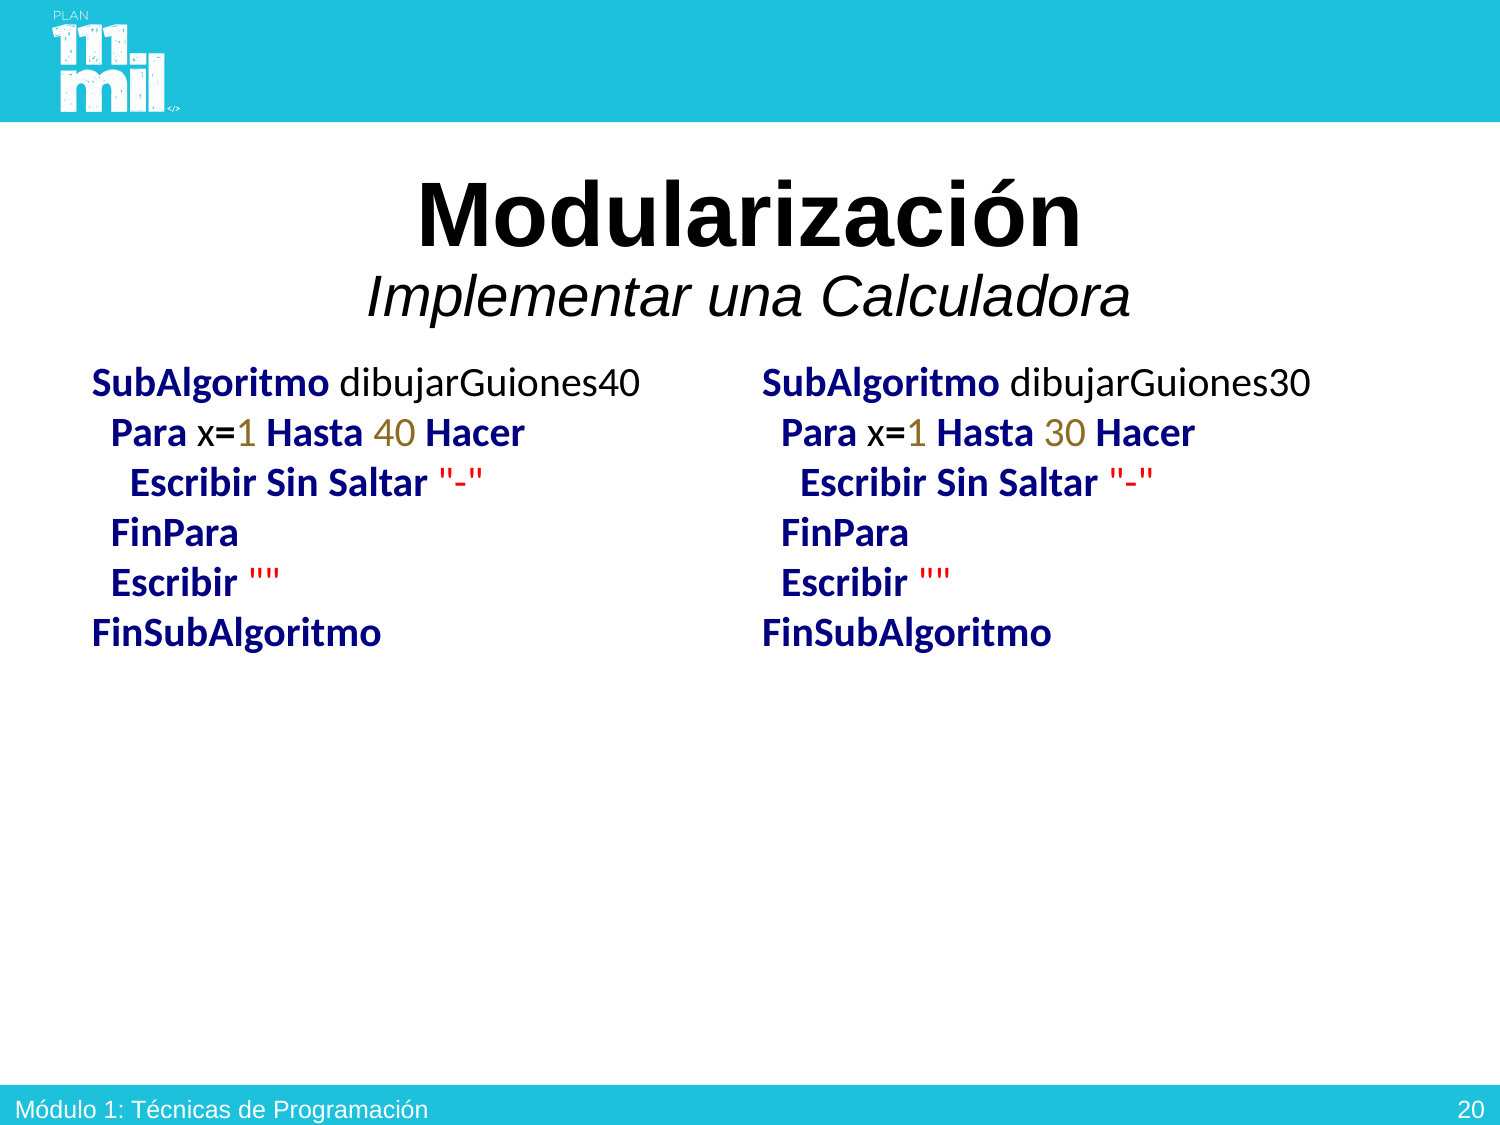

# Modularización Implementar una Calculadora
SubAlgoritmo dibujarGuiones40
  Para x=1 Hasta 40 Hacer
    Escribir Sin Saltar "-"
  FinPara
  Escribir ""
FinSubAlgoritmo
SubAlgoritmo dibujarGuiones30
  Para x=1 Hasta 30 Hacer
    Escribir Sin Saltar "-"
  FinPara
  Escribir ""
FinSubAlgoritmo
20
Módulo 1: Técnicas de Programación